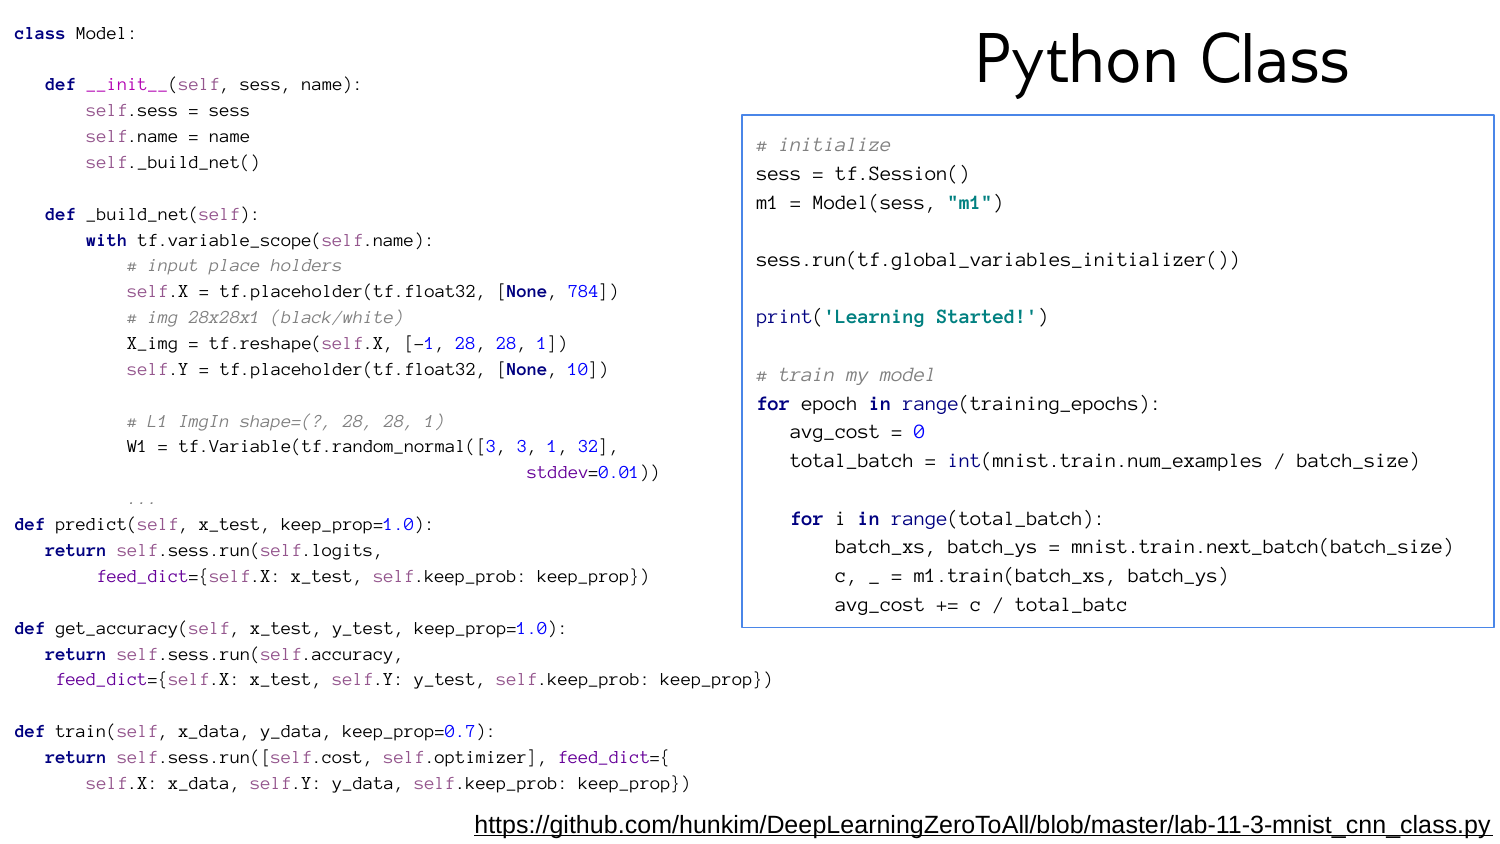

# Python Class
class Model:

   def __init__(self, sess, name):
       self.sess = sess
       self.name = name
       self._build_net()

   def _build_net(self):
       with tf.variable_scope(self.name):
           # input place holders
           self.X = tf.placeholder(tf.float32, [None, 784])
           # img 28x28x1 (black/white)
           X_img = tf.reshape(self.X, [-1, 28, 28, 1])
           self.Y = tf.placeholder(tf.float32, [None, 10])

           # L1 ImgIn shape=(?, 28, 28, 1)
           W1 = tf.Variable(tf.random_normal([3, 3, 1, 32],
                                                  stddev=0.01))
           ...
def predict(self, x_test, keep_prop=1.0):
   return self.sess.run(self.logits,
        feed_dict={self.X: x_test, self.keep_prob: keep_prop})

def get_accuracy(self, x_test, y_test, keep_prop=1.0):
   return self.sess.run(self.accuracy,
    feed_dict={self.X: x_test, self.Y: y_test, self.keep_prob: keep_prop})

def train(self, x_data, y_data, keep_prop=0.7):
   return self.sess.run([self.cost, self.optimizer], feed_dict={
       self.X: x_data, self.Y: y_data, self.keep_prob: keep_prop})

# initialize
sess = tf.Session()
m1 = Model(sess, "m1")

sess.run(tf.global_variables_initializer())

print('Learning Started!')

# train my model
for epoch in range(training_epochs):
   avg_cost = 0
   total_batch = int(mnist.train.num_examples / batch_size)

   for i in range(total_batch):
       batch_xs, batch_ys = mnist.train.next_batch(batch_size)
       c, _ = m1.train(batch_xs, batch_ys)
       avg_cost += c / total_batc
https://github.com/hunkim/DeepLearningZeroToAll/blob/master/lab-11-3-mnist_cnn_class.py